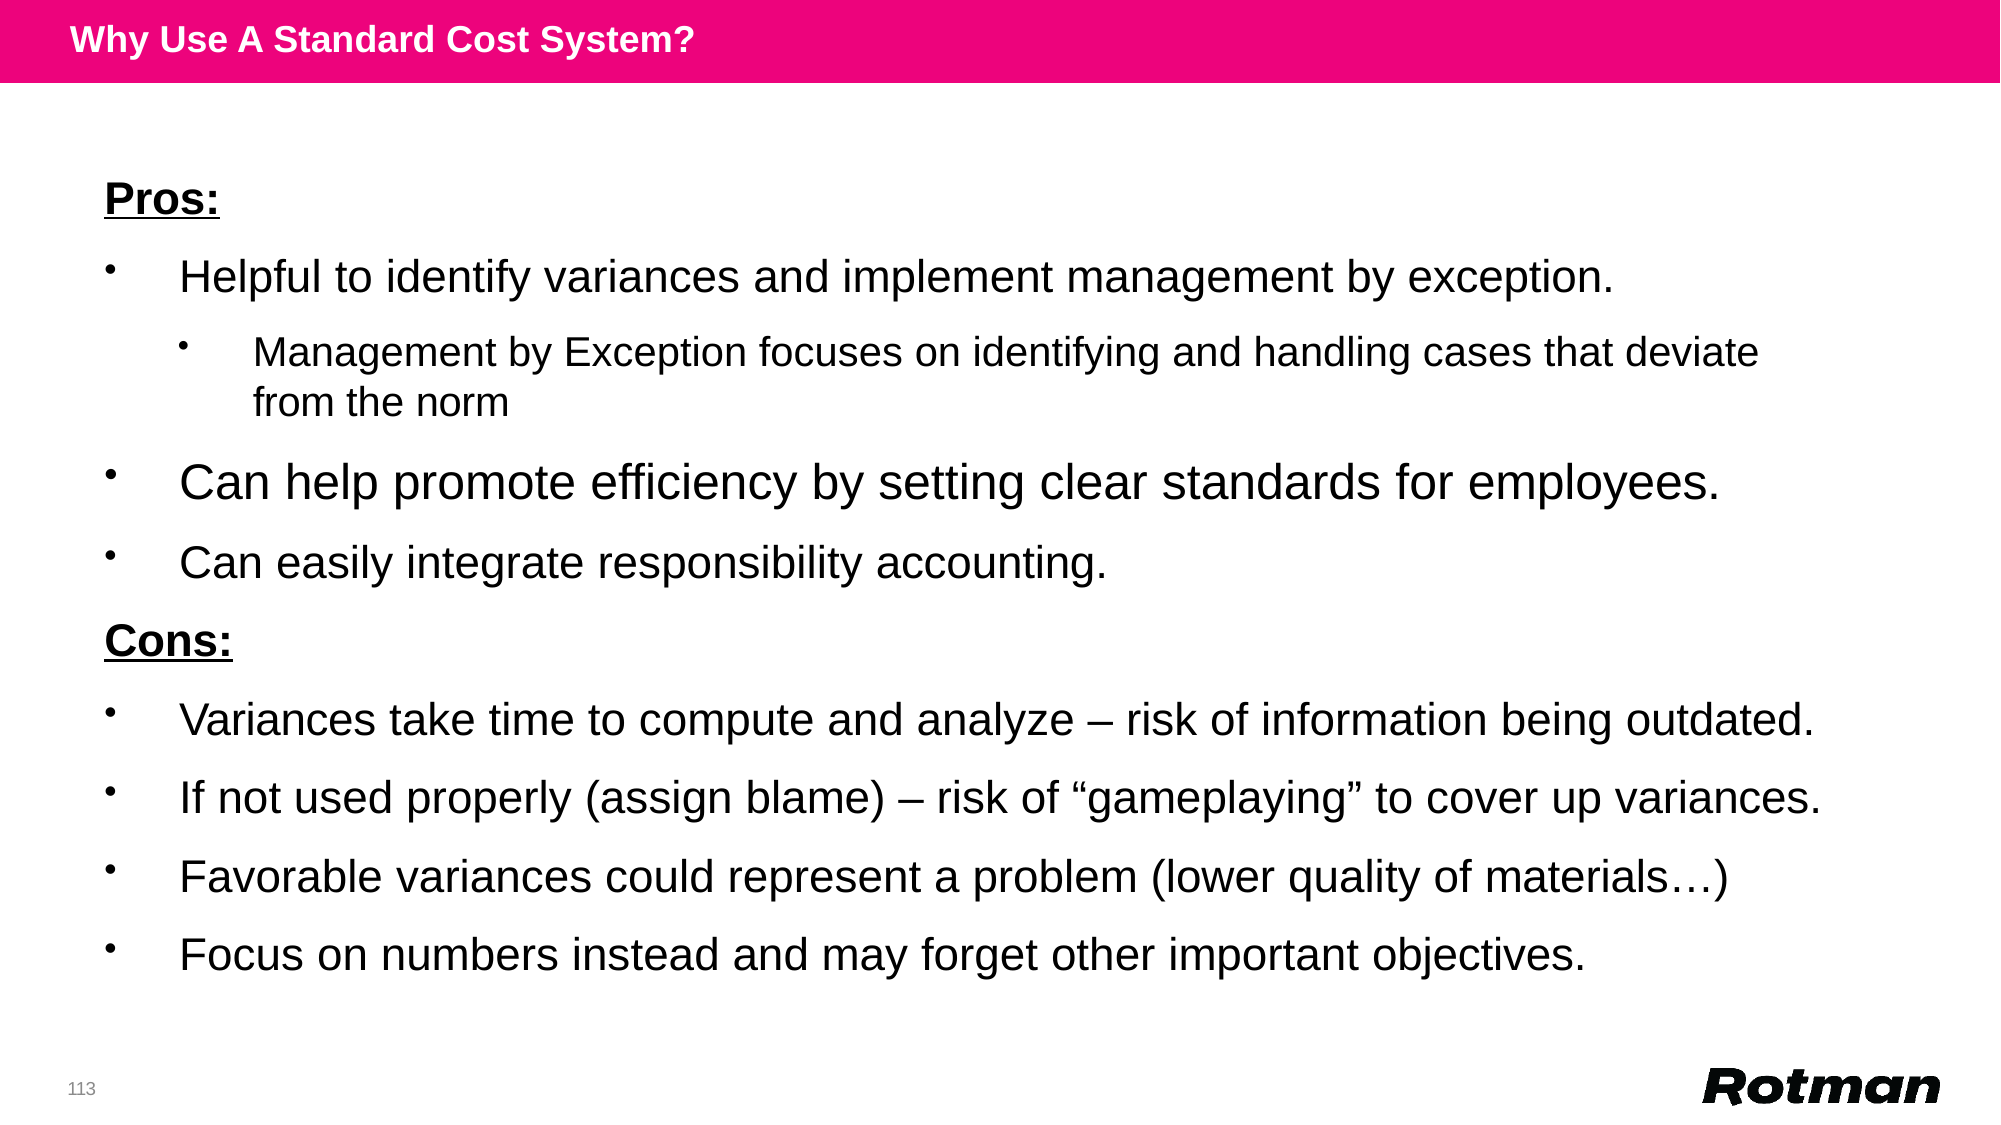

Why Use A Standard Cost System?
Pros:
Helpful to identify variances and implement management by exception.
Management by Exception focuses on identifying and handling cases that deviate from the norm
Can help promote efficiency by setting clear standards for employees.
Can easily integrate responsibility accounting.
Cons:
Variances take time to compute and analyze – risk of information being outdated.
If not used properly (assign blame) – risk of “gameplaying” to cover up variances.
Favorable variances could represent a problem (lower quality of materials…)
Focus on numbers instead and may forget other important objectives.
113